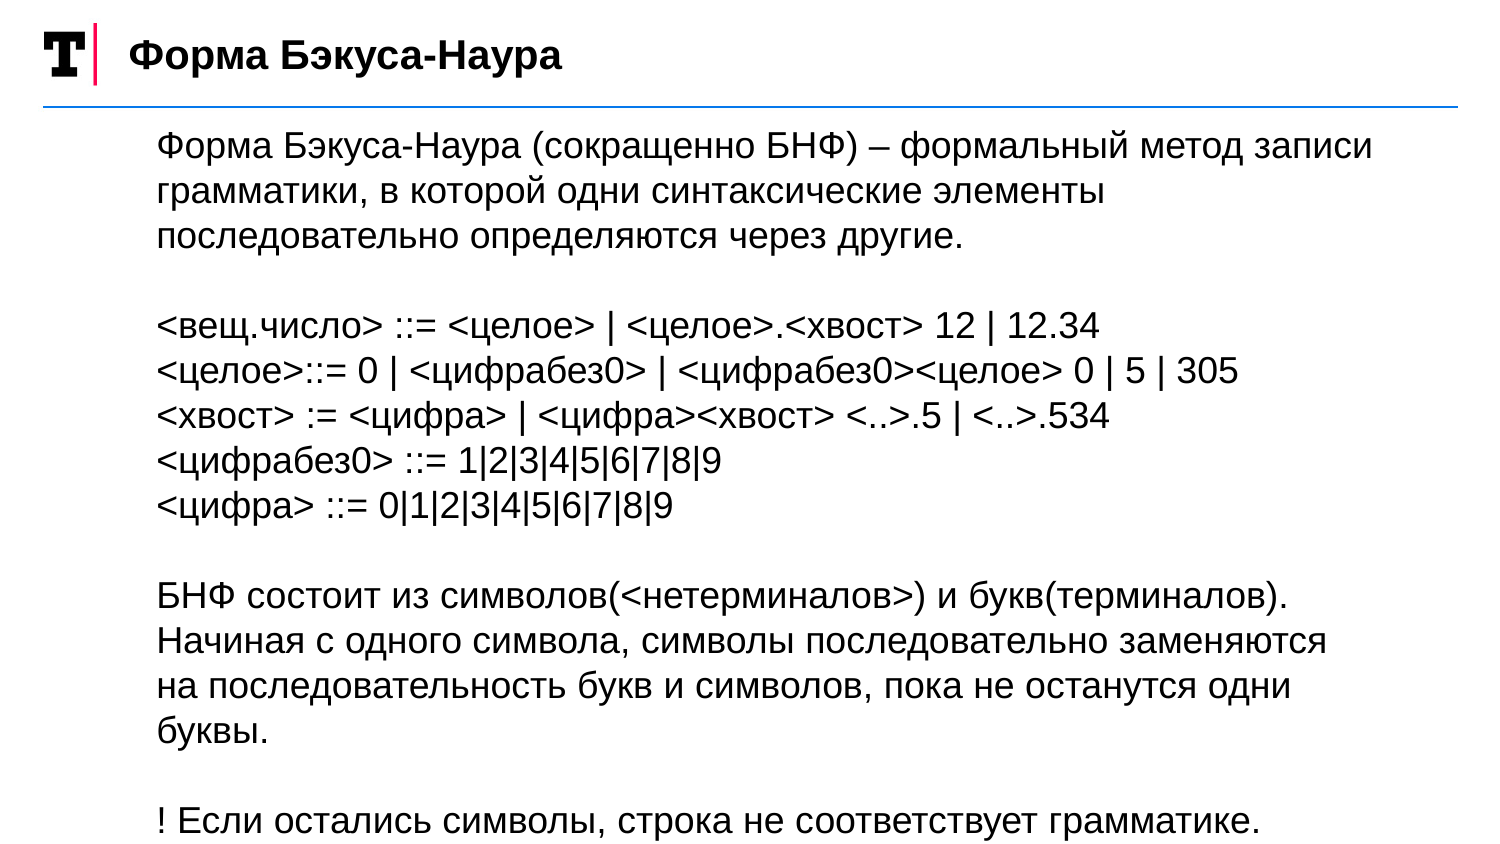

Форма Бэкуса-Наура
Форма Бэкуса-Наура (сокращенно БНФ) – формальный метод записи
грамматики, в которой одни синтаксические элементы
последовательно определяются через другие.

<вещ.число> ::= <целое> | <целое>.<хвост> 12 | 12.34
<целое>::= 0 | <цифрабез0> | <цифрабез0><целое> 0 | 5 | 305
<хвост> := <цифра> | <цифра><хвост> <..>.5 | <..>.534
<цифрабез0> ::= 1|2|3|4|5|6|7|8|9
<цифра> ::= 0|1|2|3|4|5|6|7|8|9

БНФ состоит из символов(<нетерминалов>) и букв(терминалов).
Начиная с одного символа, символы последовательно заменяются
на последовательность букв и символов, пока не останутся одни
буквы.

! Если остались символы, строка не соответствует грамматике.
34